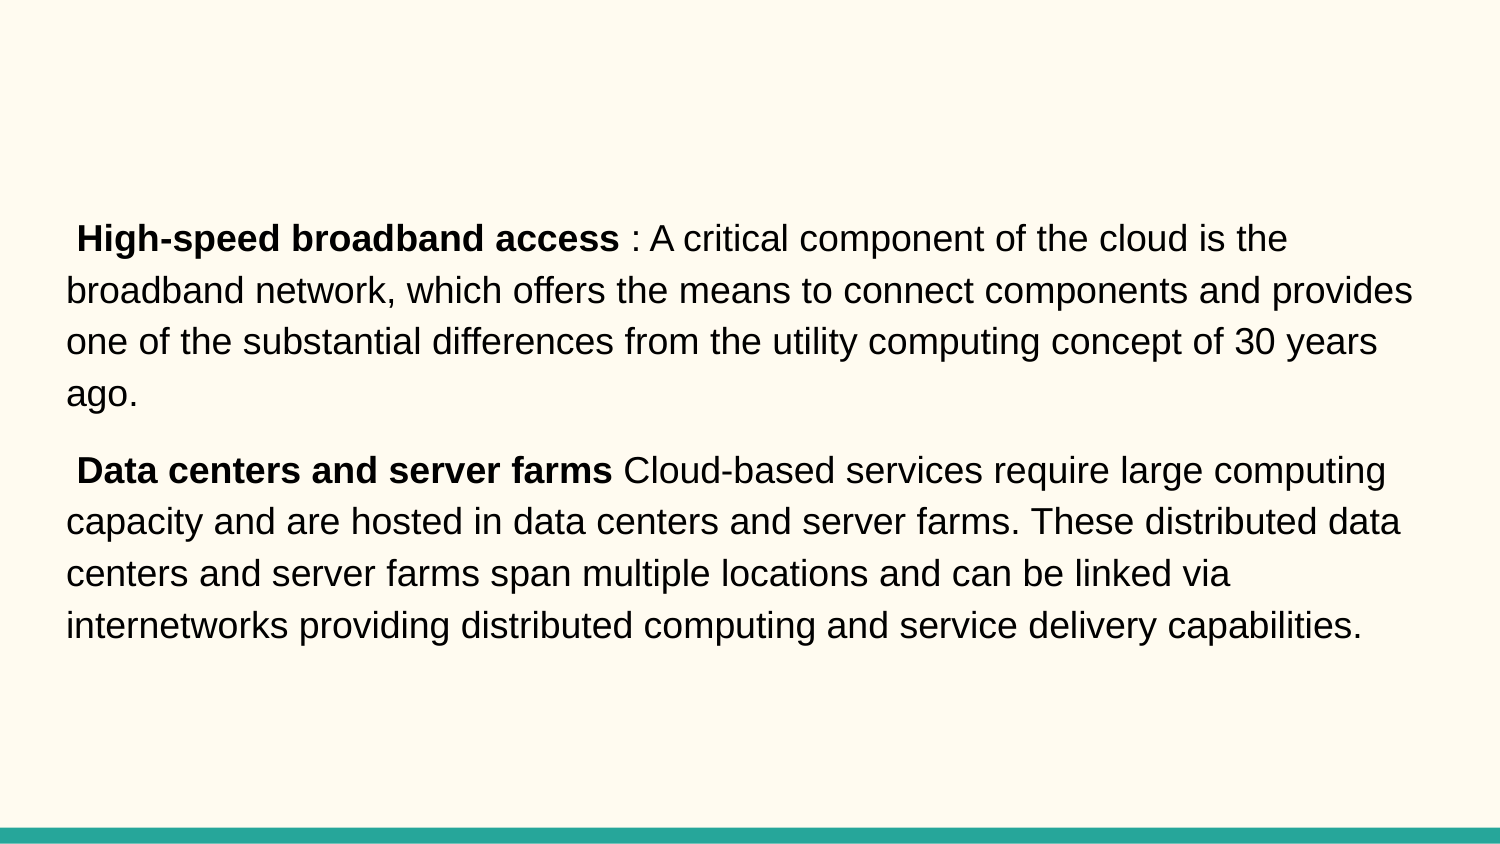

#
 High-speed broadband access : A critical component of the cloud is the broadband network, which offers the means to connect components and provides one of the substantial differences from the utility computing concept of 30 years ago.
 Data centers and server farms Cloud-based services require large computing capacity and are hosted in data centers and server farms. These distributed data centers and server farms span multiple locations and can be linked via internetworks providing distributed computing and service delivery capabilities.